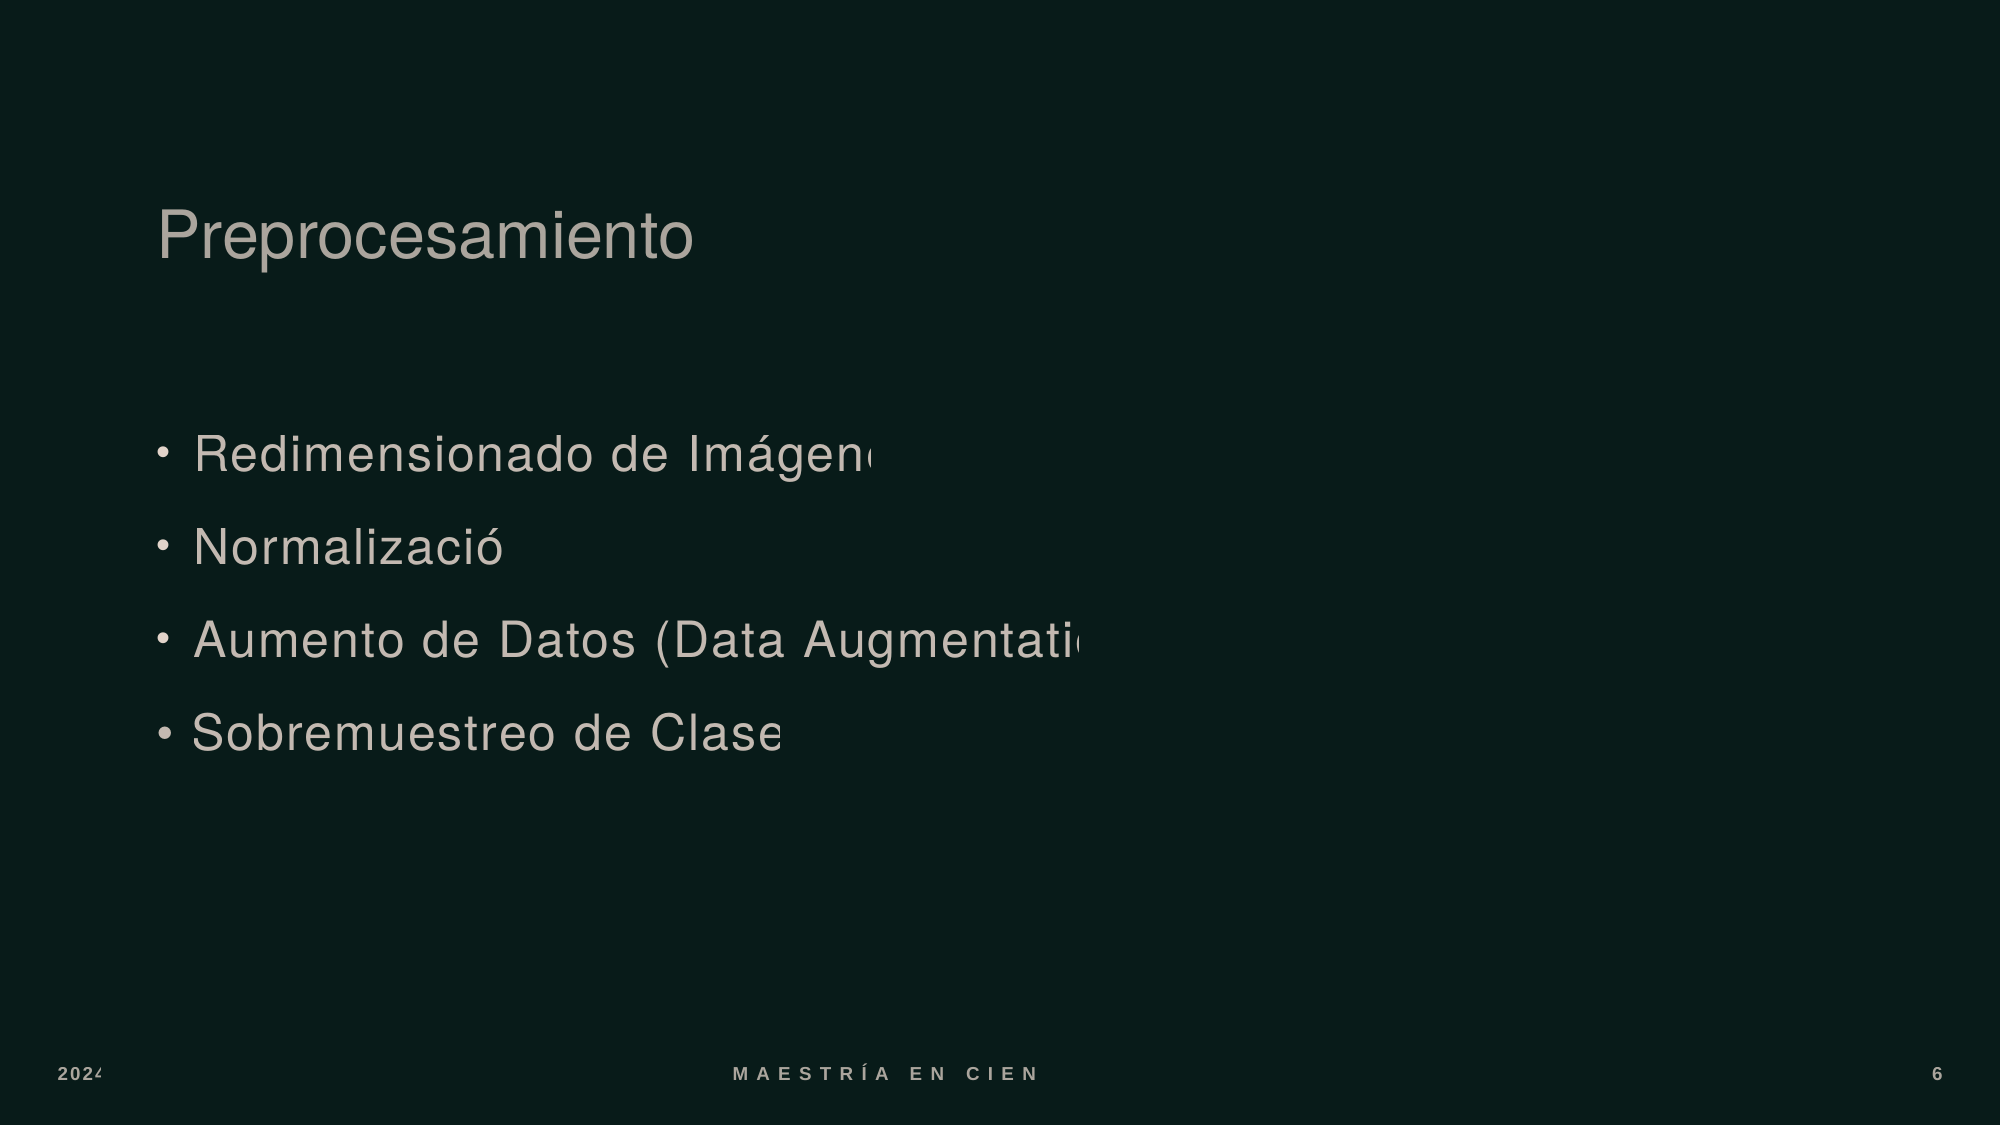

Preprocesamiento
Redimensionado de Imágenes
Normalización
Aumento de Datos (Data Augmentation)
• Sobremuestreo de Clases:

2024
Maestría en Ciencia de Datos
6